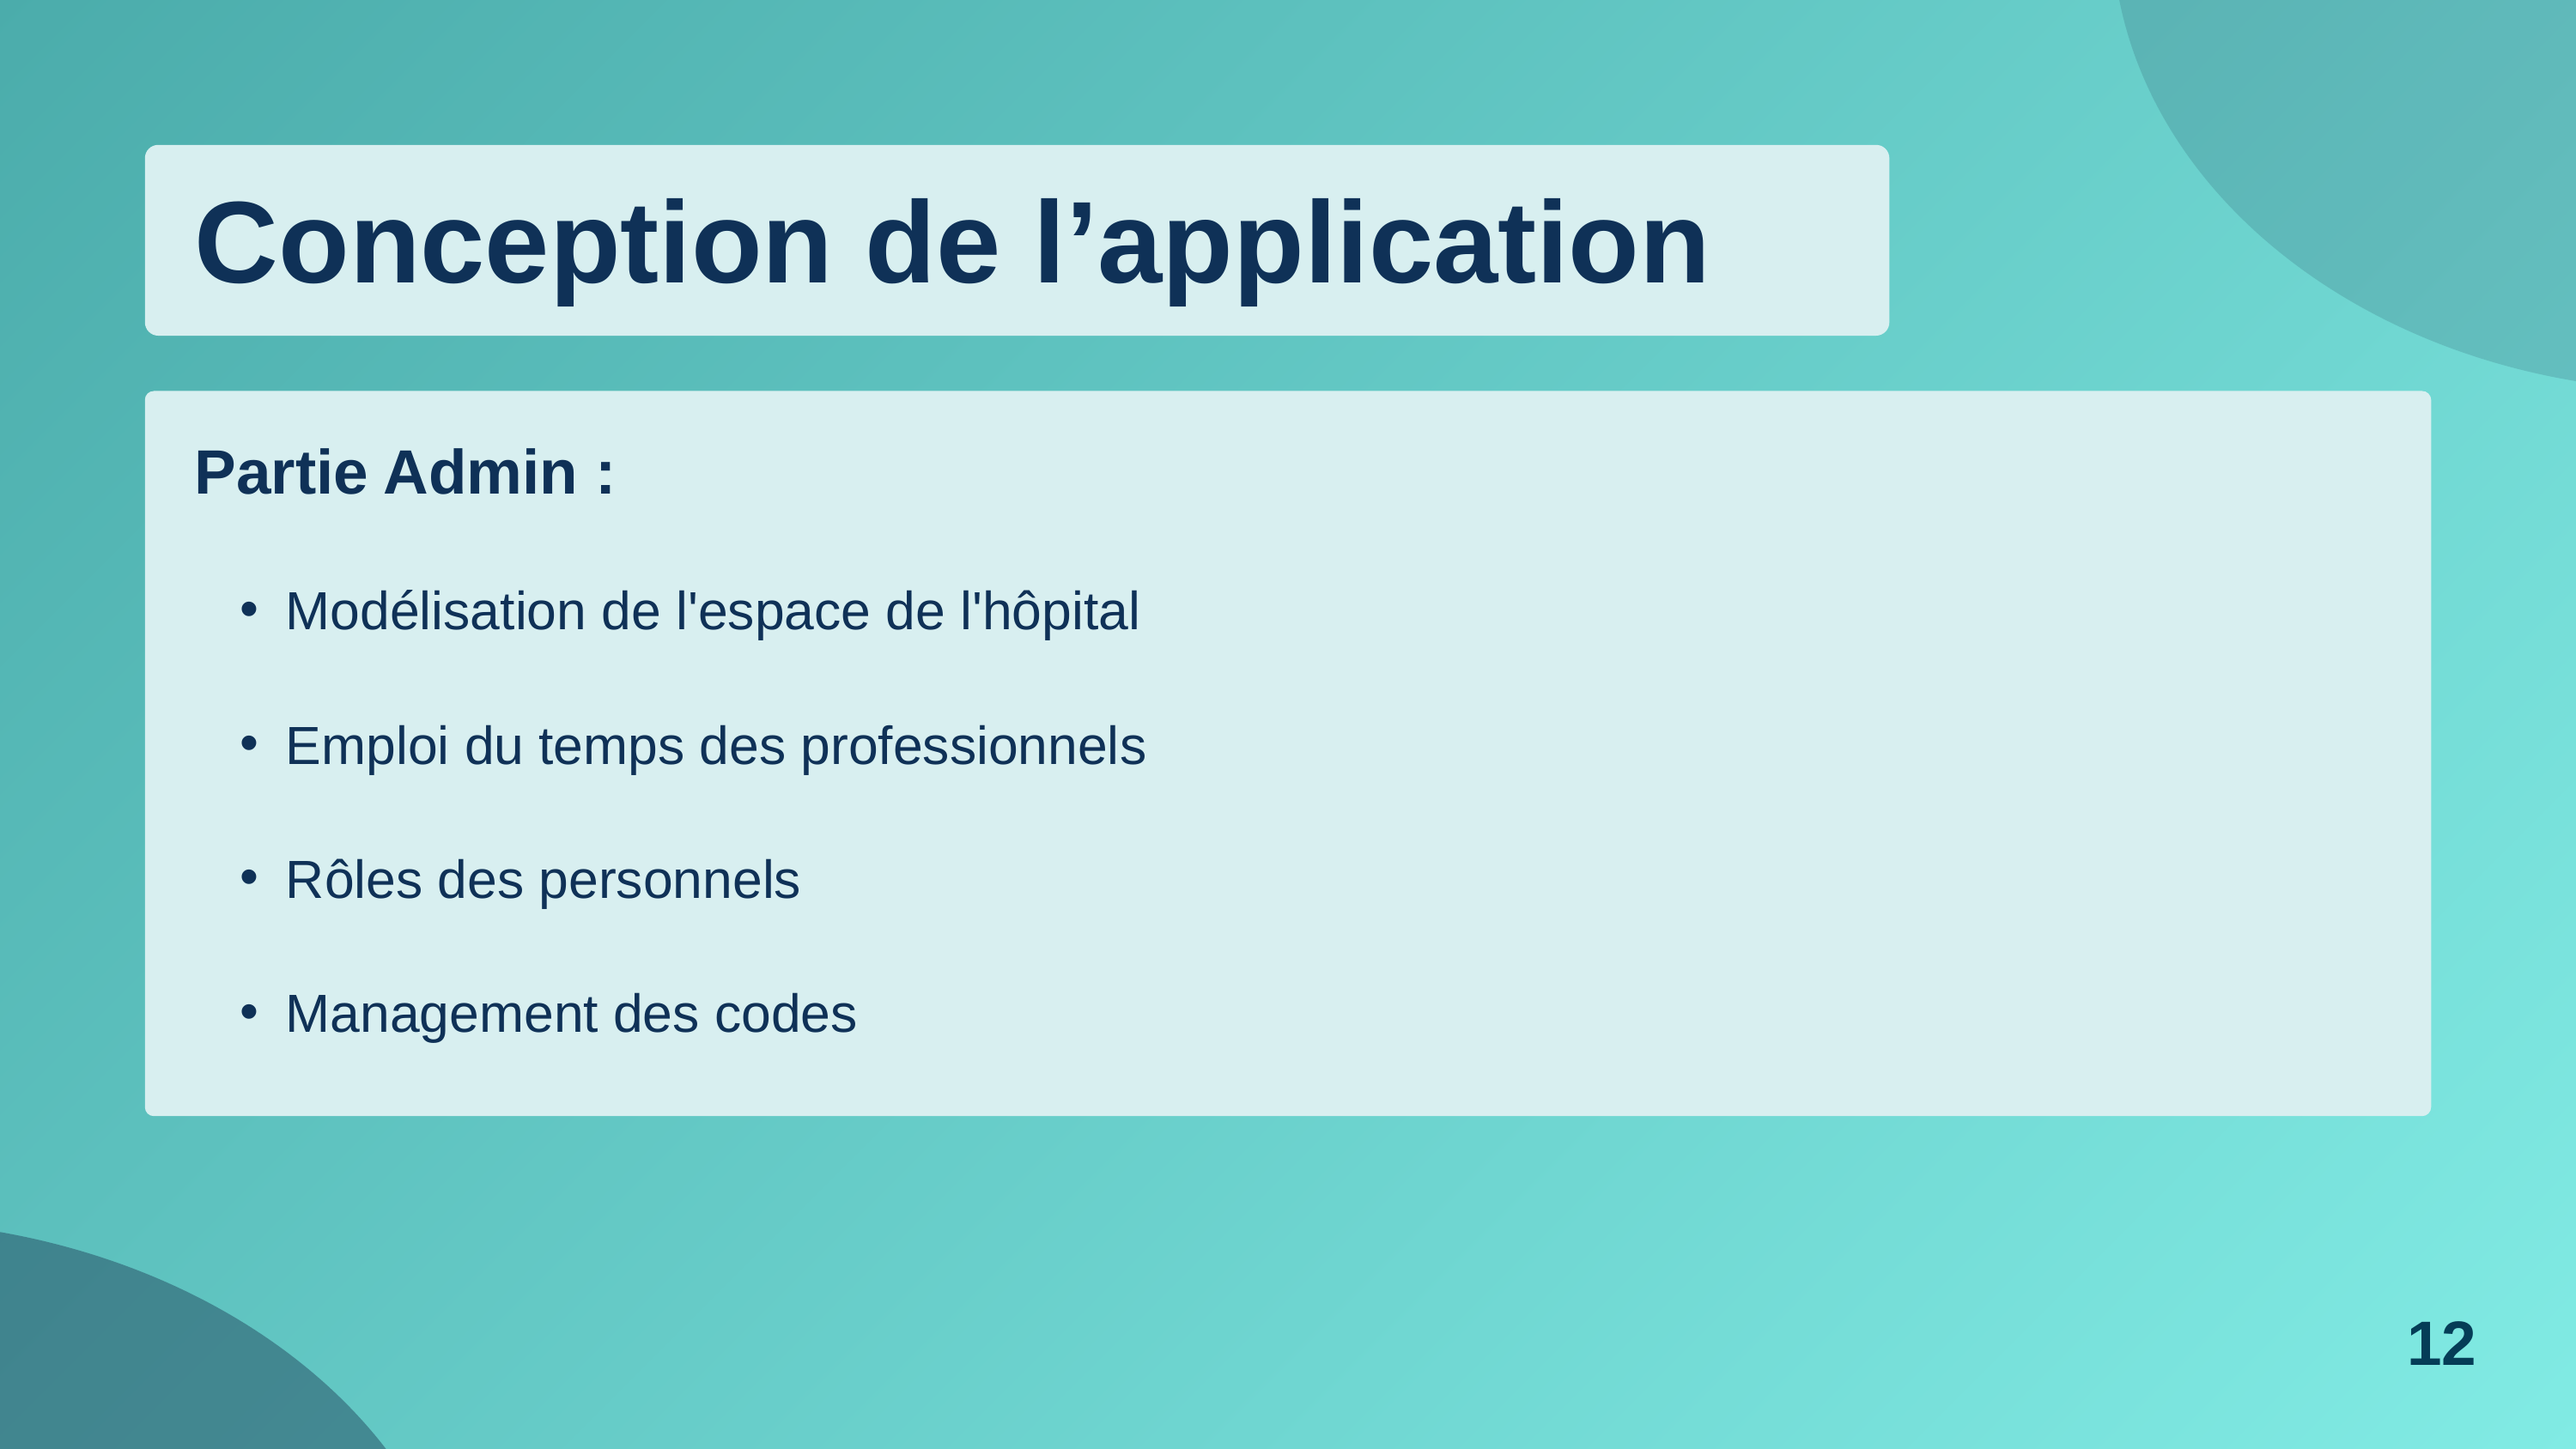

Conception de l’application

Partie Admin :
Modélisation de l'espace de l'hôpital
Emploi du temps des professionnels
Rôles des personnels
Management des codes

12